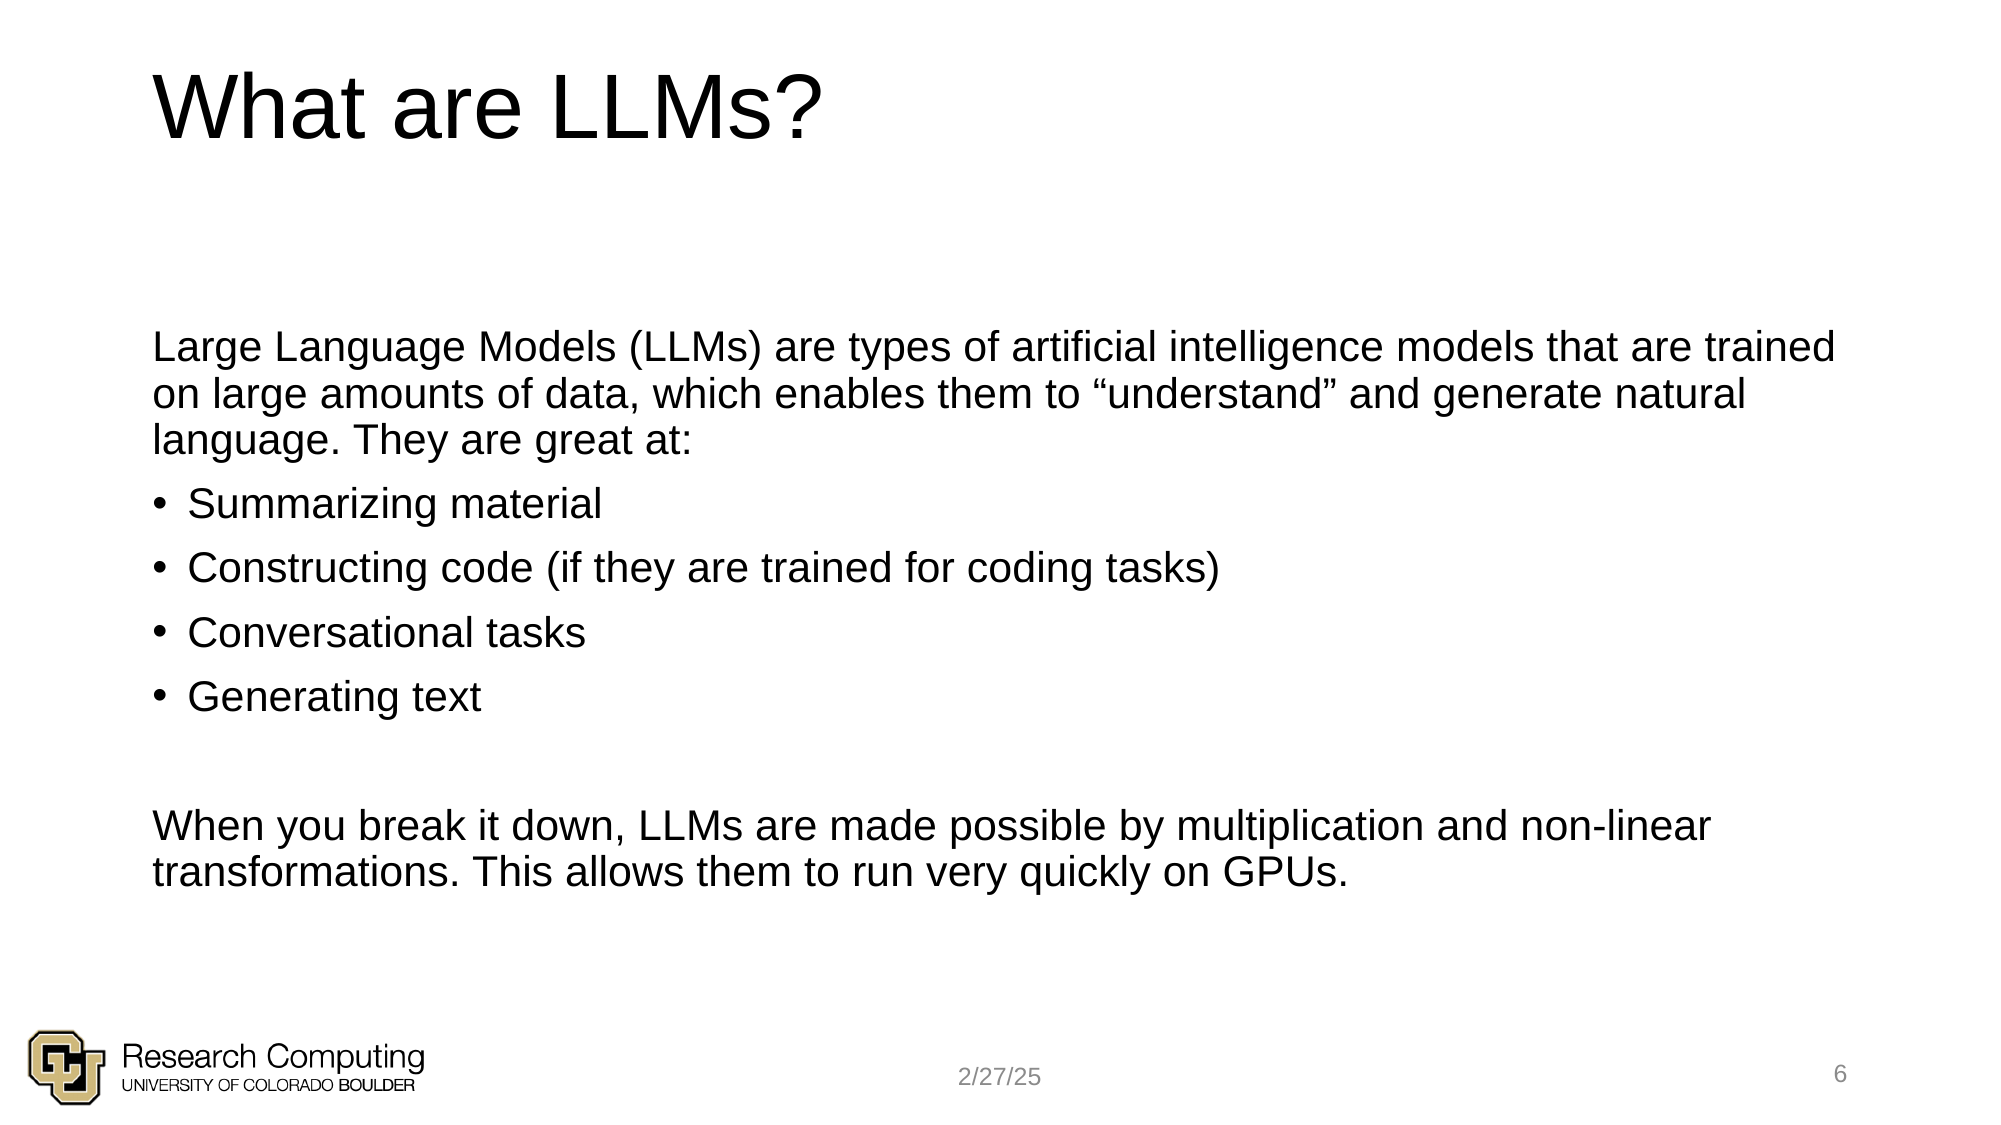

# What are LLMs?
Large Language Models (LLMs) are types of artificial intelligence models that are trained on large amounts of data, which enables them to “understand” and generate natural language. They are great at:
Summarizing material
Constructing code (if they are trained for coding tasks)
Conversational tasks
Generating text

When you break it down, LLMs are made possible by multiplication and non-linear transformations. This allows them to run very quickly on GPUs.
6
2/27/25